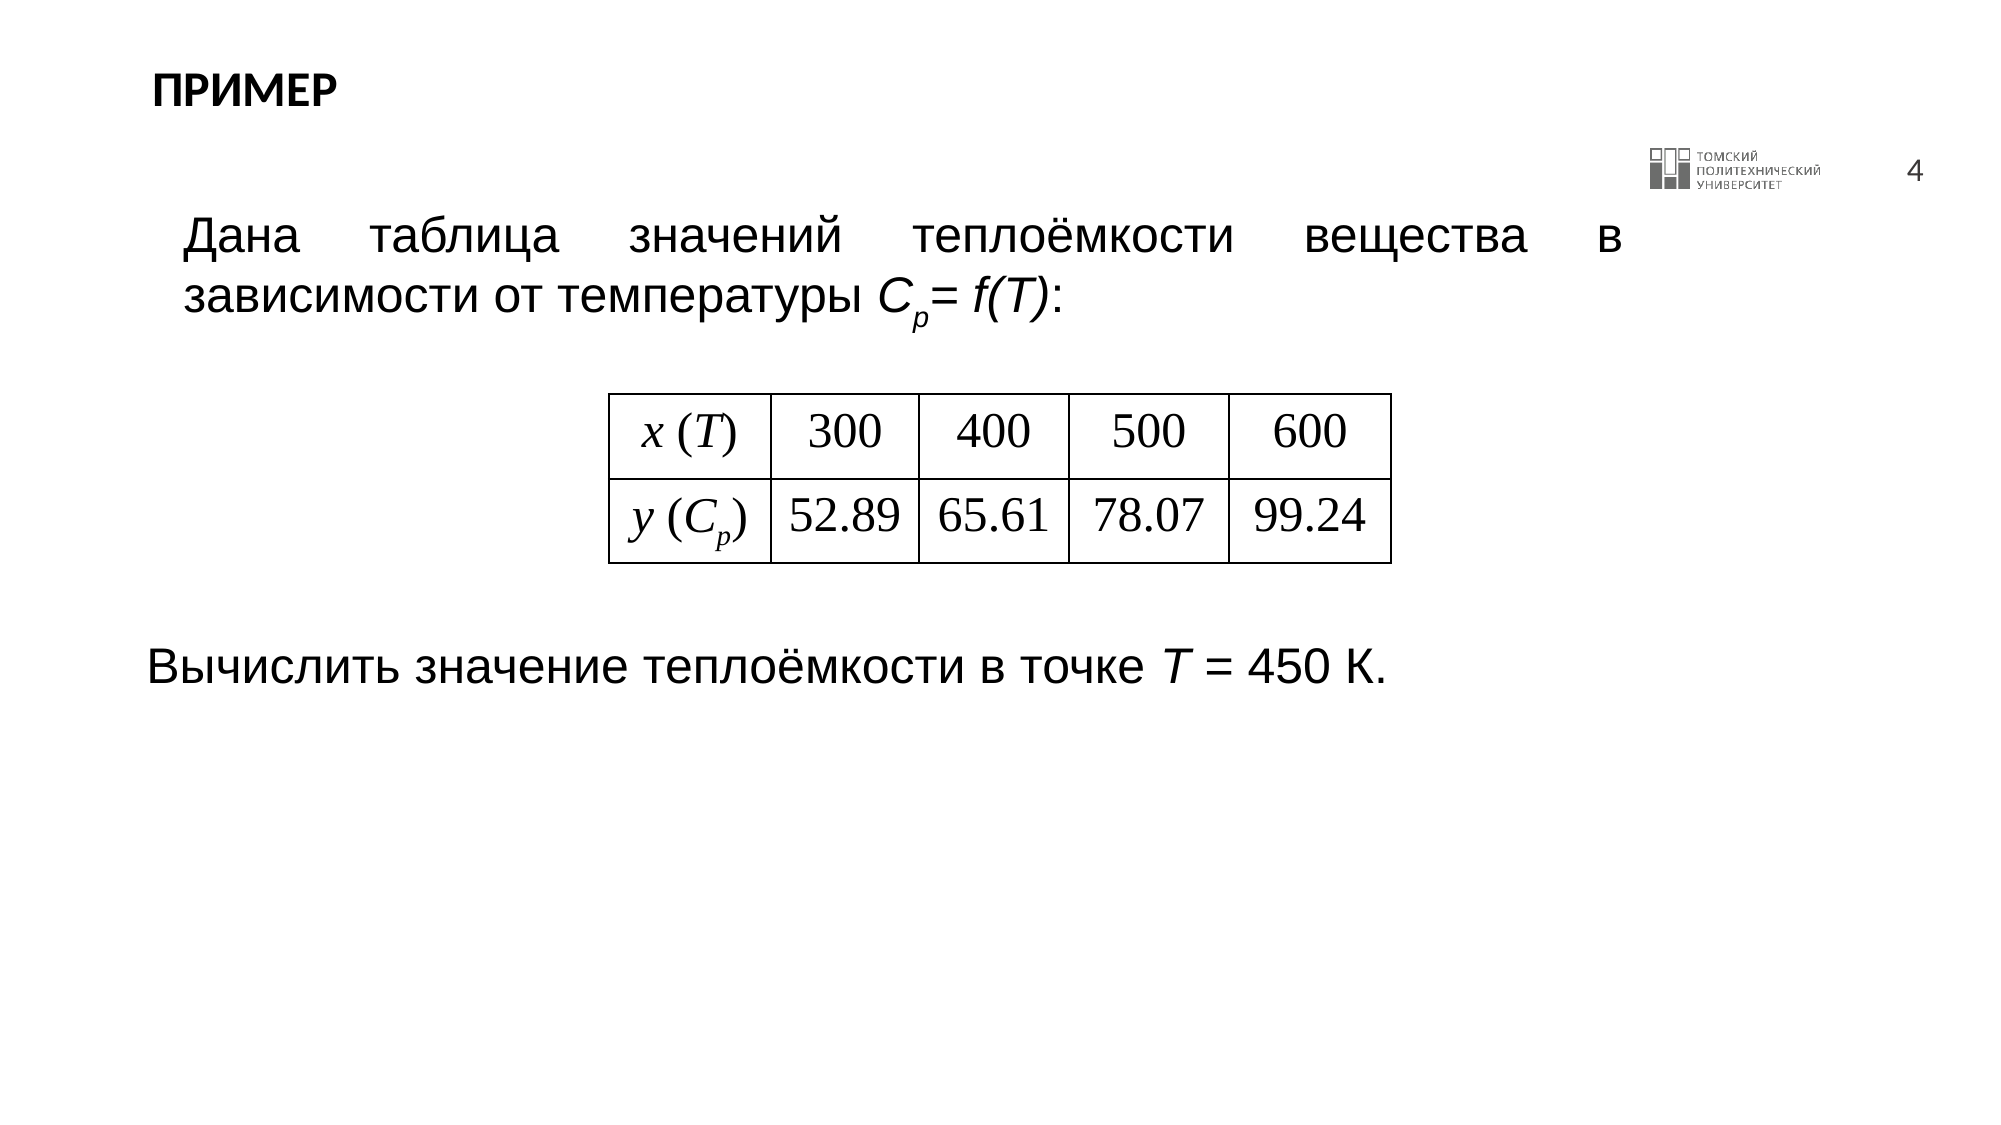

# ПРИМЕР
Дана таблица значений теплоёмкости вещества в зависимости от температуры Cp= f(T):
| x (T) | 300 | 400 | 500 | 600 |
| --- | --- | --- | --- | --- |
| y (Cp) | 52.89 | 65.61 | 78.07 | 99.24 |
Вычислить значение теплоёмкости в точке Т = 450 К.